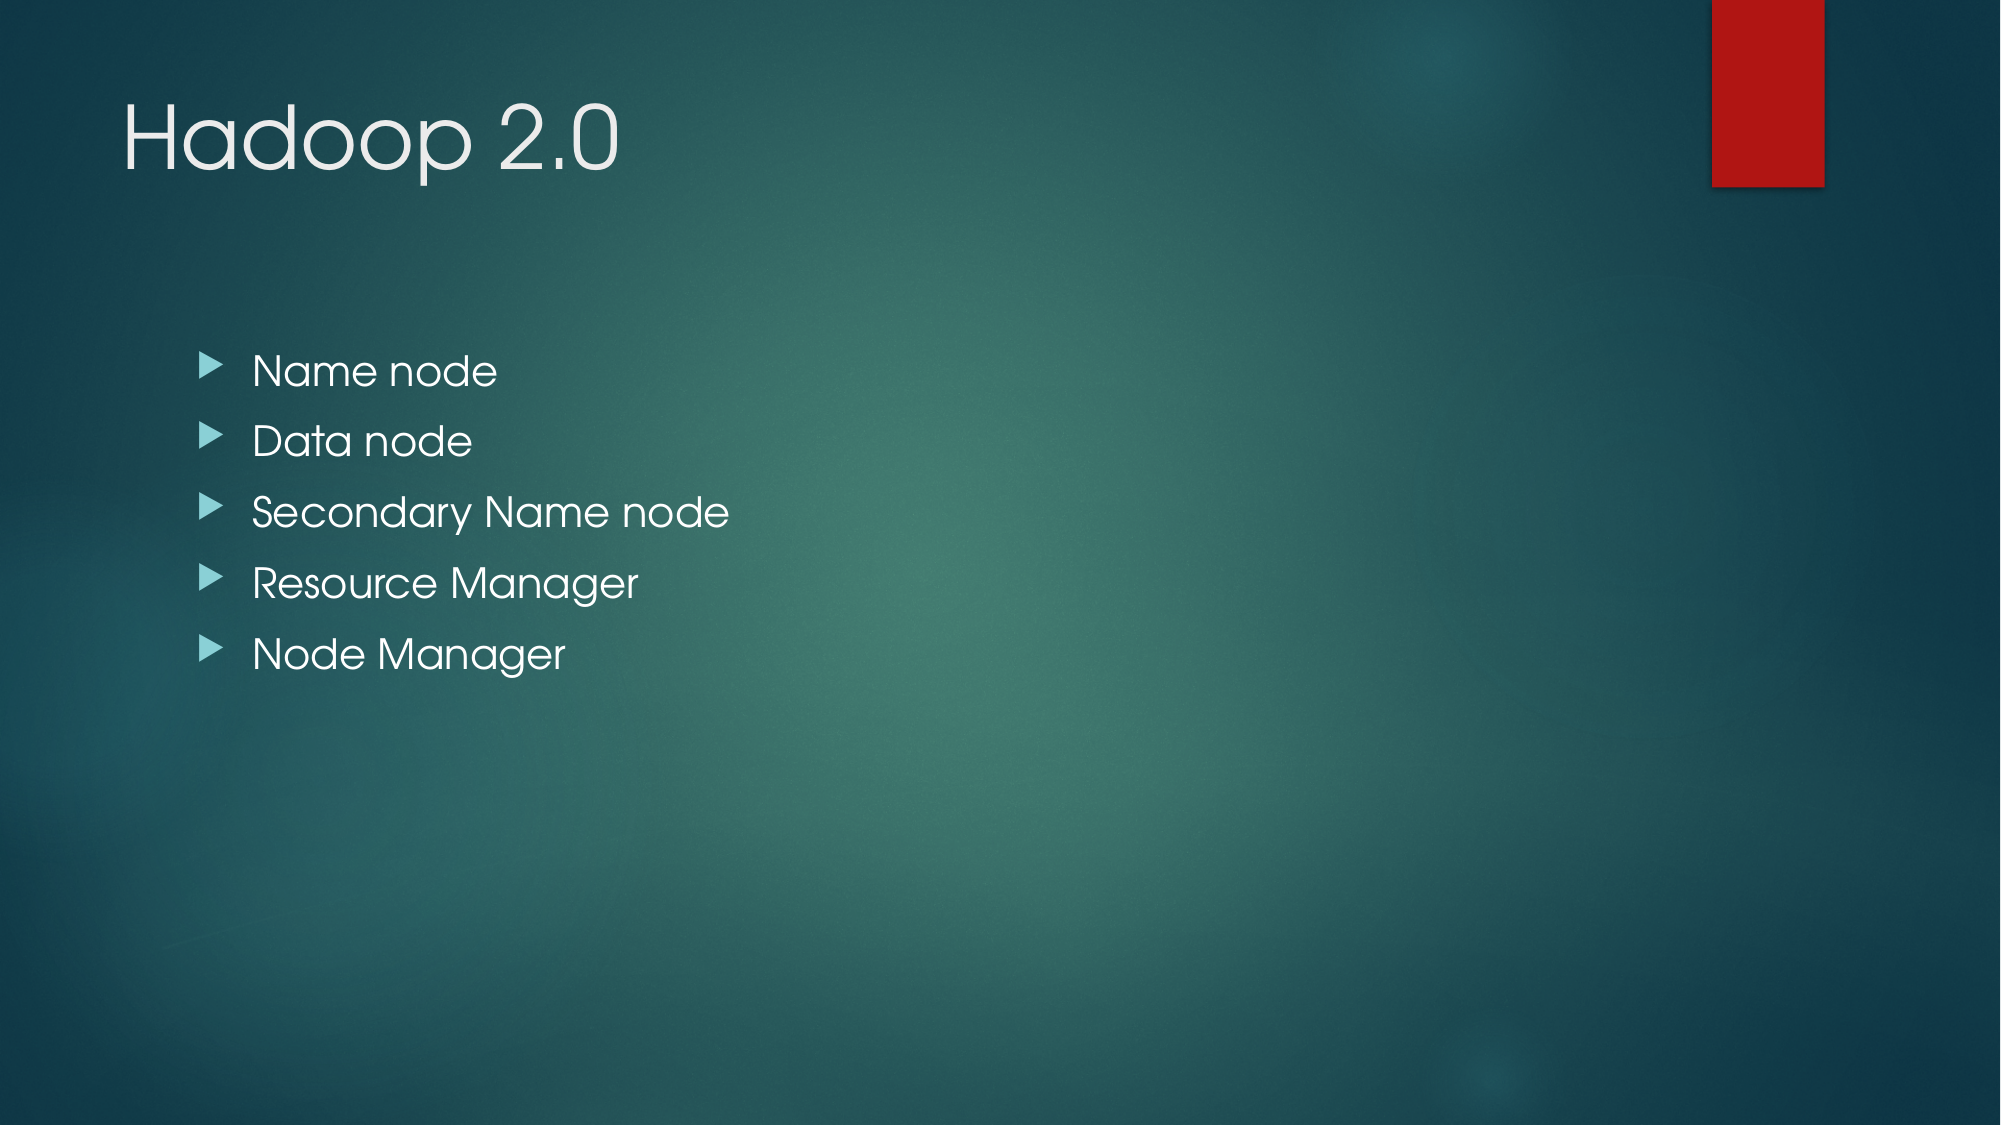

# Hadoop 2.0
Name node
Data node
Secondary Name node
Resource Manager
Node Manager